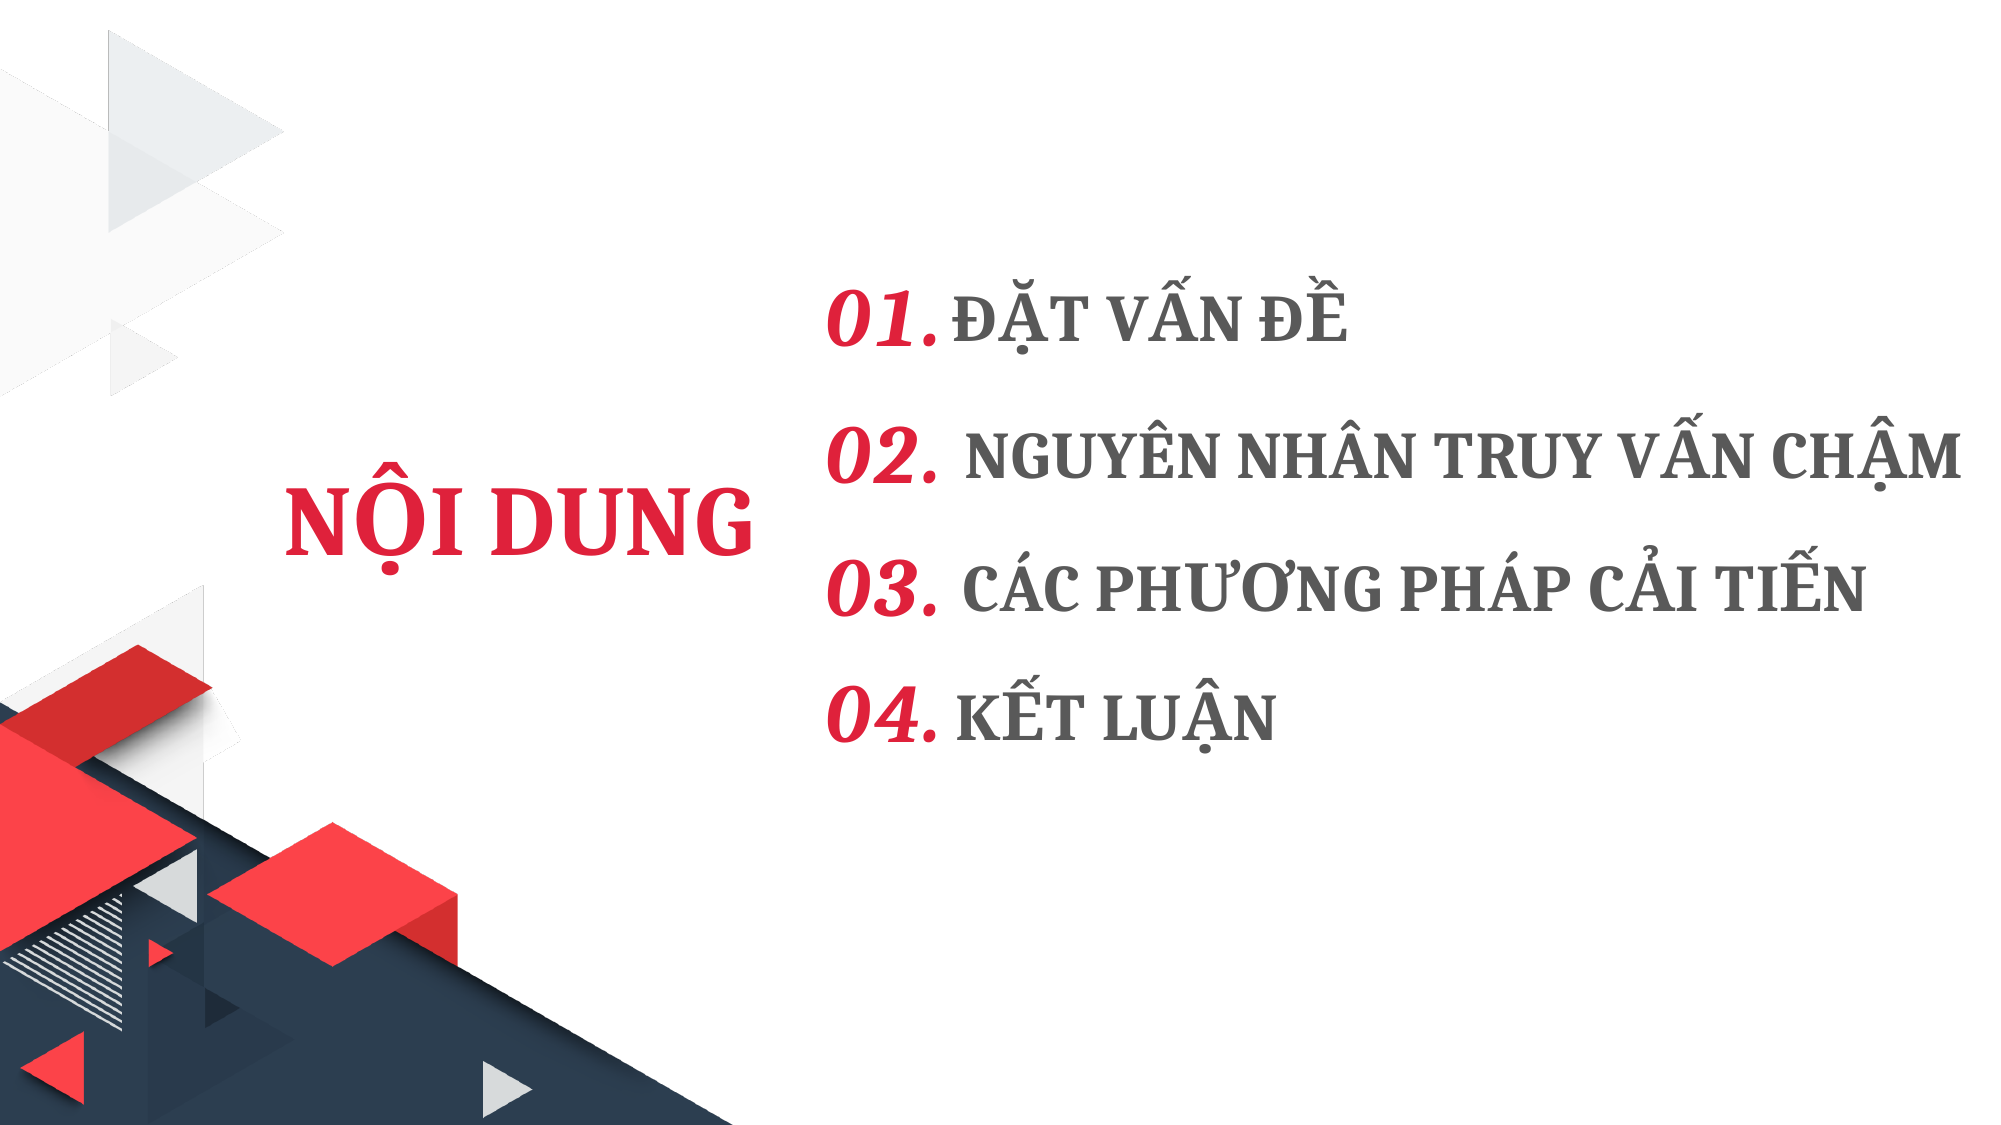

01.
ĐẶT VẤN ĐỀ
02.
NGUYÊN NHÂN TRUY VẤN CHẬM
NỘI DUNG
03.
CÁC PHƯƠNG PHÁP CẢI TIẾN
04.
KẾT LUẬN